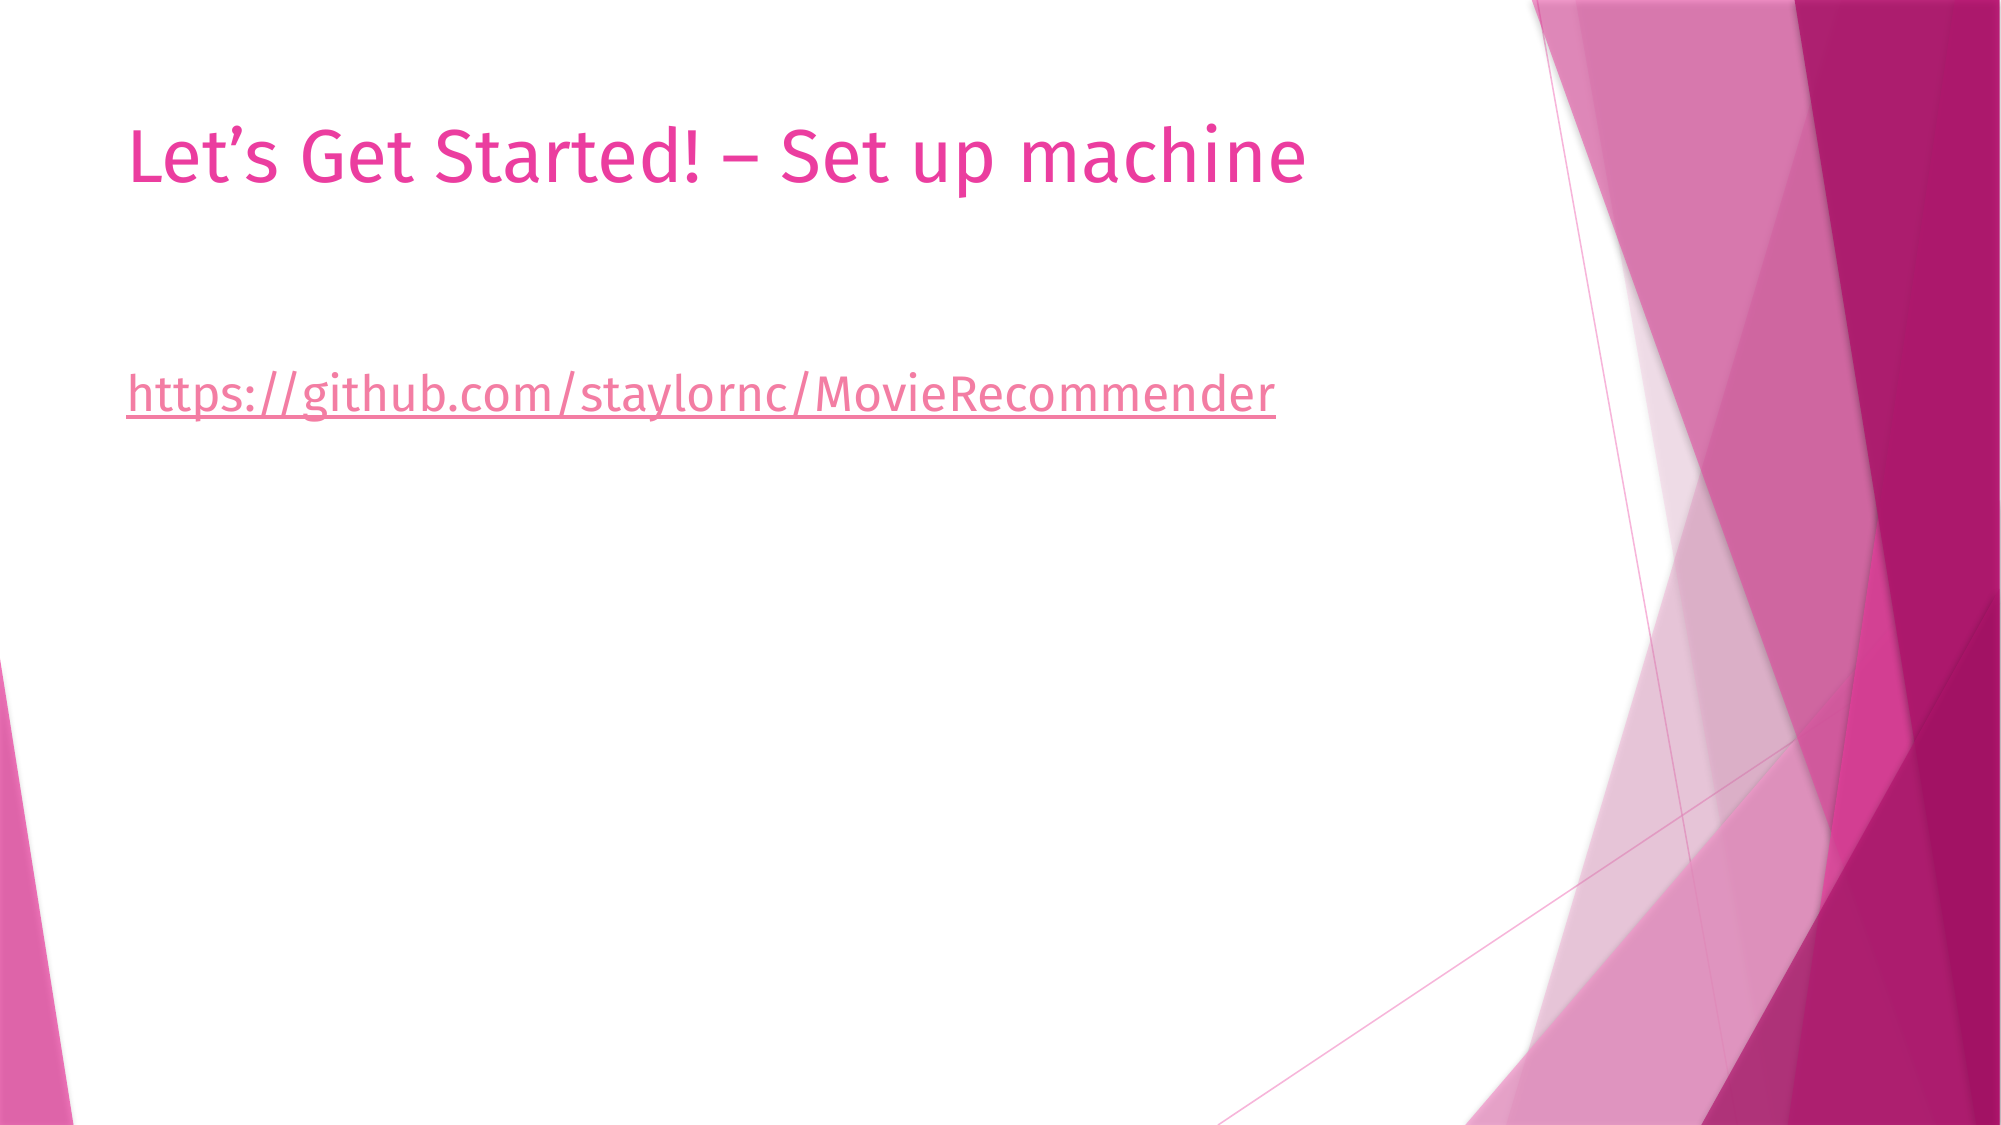

# Let’s Get Started! – Set up machine
https://github.com/staylornc/MovieRecommender